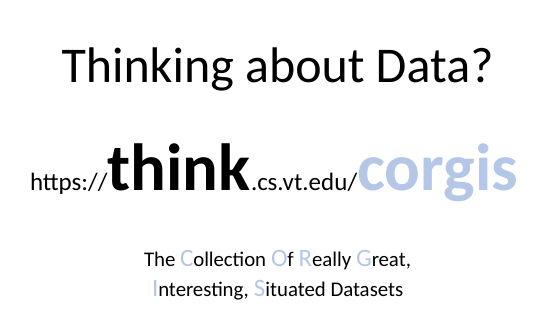

Thinking about Data?
https://think.cs.vt.edu/corgis
The Collection Of Really Great, Interesting, Situated Datasets